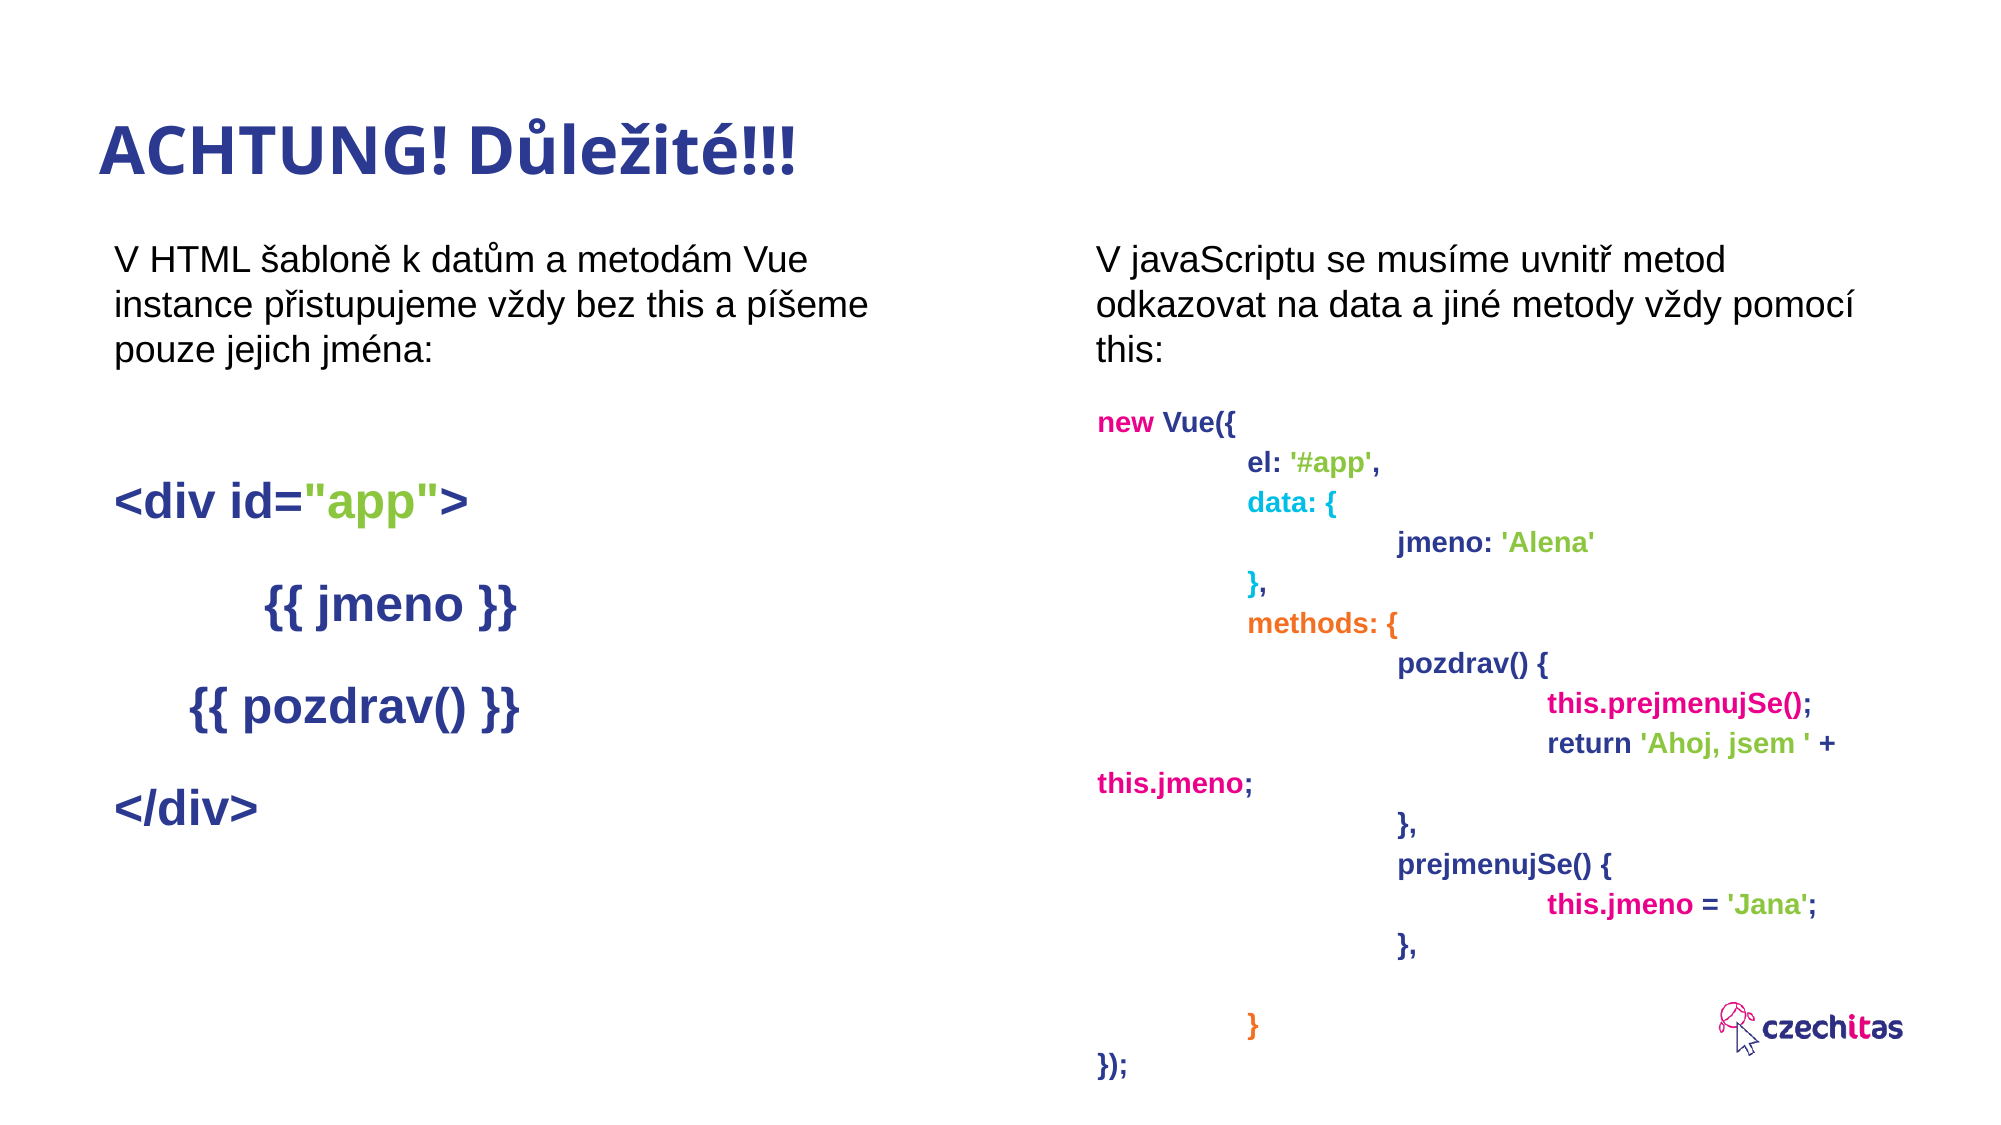

# ACHTUNG! Důležité!!!
V HTML šabloně k datům a metodám Vue instance přistupujeme vždy bez this a píšeme pouze jejich jména:

<div id="app">
	{{ jmeno }}
{{ pozdrav() }}
</div>

V javaScriptu se musíme uvnitř metod odkazovat na data a jiné metody vždy pomocí this:
new Vue({
	el: '#app',
	data: {
		jmeno: 'Alena'
	},
	methods: {
		pozdrav() {
			this.prejmenujSe();
			return 'Ahoj, jsem ' + this.jmeno;
		},
		prejmenujSe() {
			this.jmeno = 'Jana';
		},
	}
});